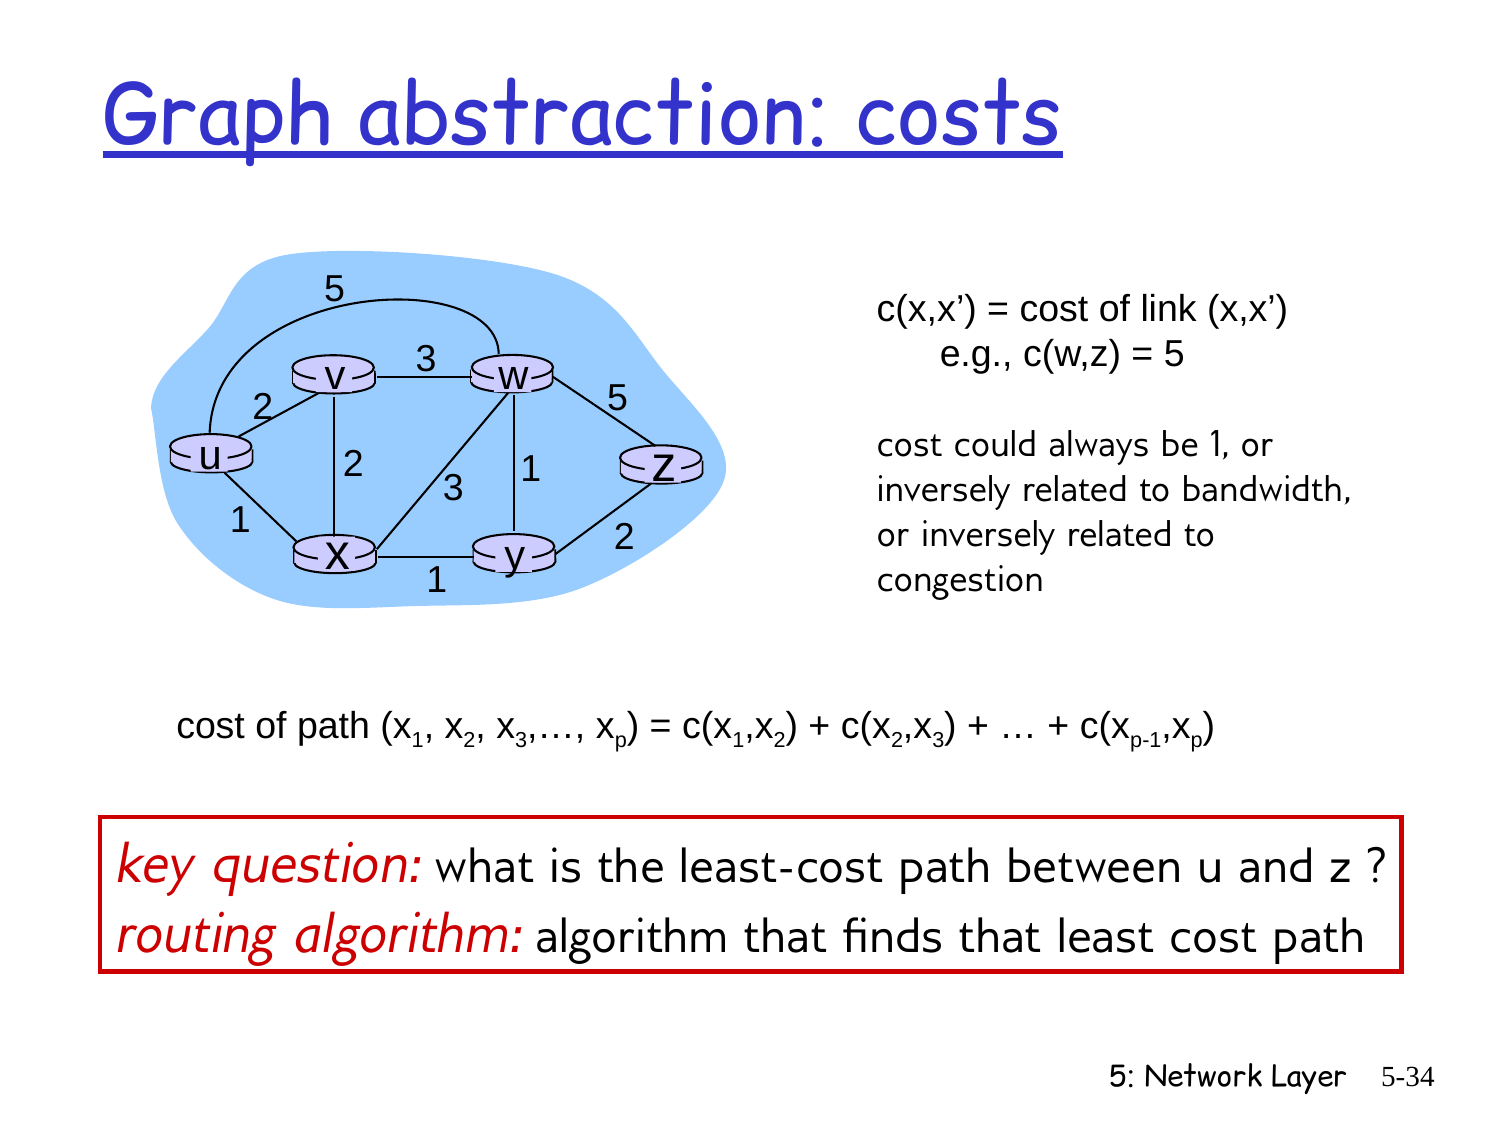

# Graph abstraction: costs

5

3
v

w

5

2

u

z

2

1

3

1
2
x

y

1

c(x,x’) = cost of link (x,x’)
      e.g., c(w,z) = 5

cost could always be 1, or
inversely related to bandwidth,
or inversely related to
congestion
cost of path (x1, x2, x3,…, xp) = c(x1,x2) + c(x2,x3) + … + c(xp-1,xp)
key question: what is the least-cost path between u and z ?
routing algorithm: algorithm that finds that least cost path
5: Network Layer
5-34